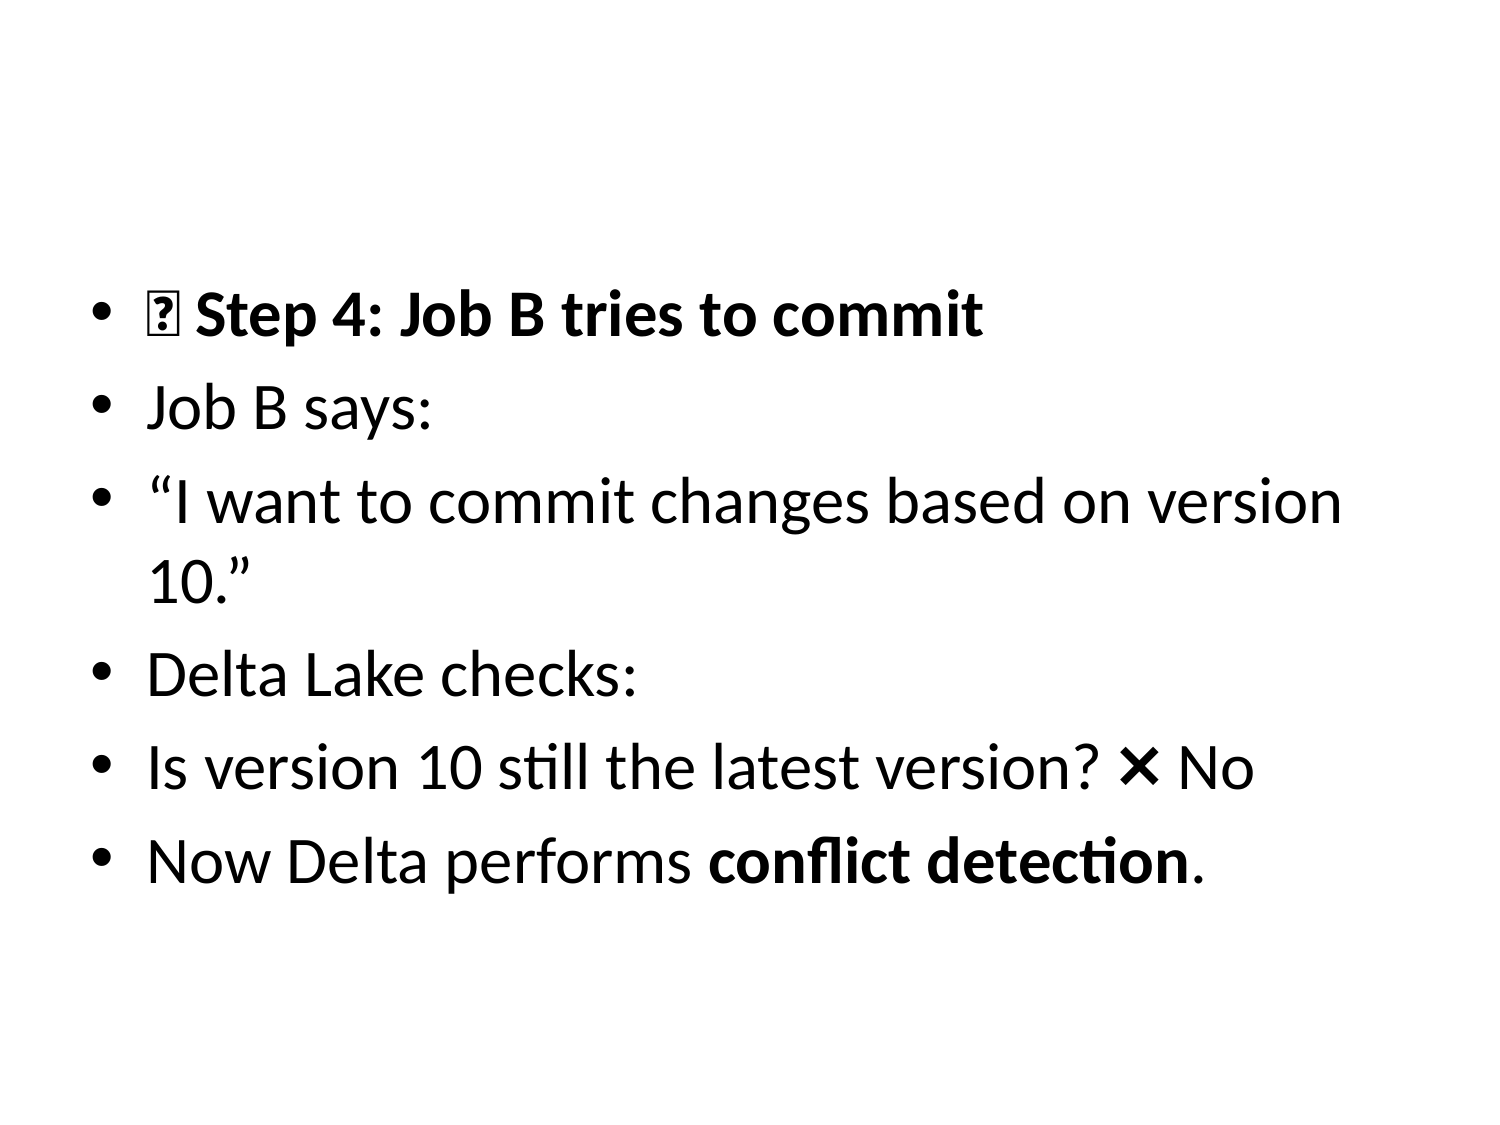

🧩 Step 4: Job B tries to commit
Job B says:
“I want to commit changes based on version 10.”
Delta Lake checks:
Is version 10 still the latest version? ❌ No
Now Delta performs conflict detection.